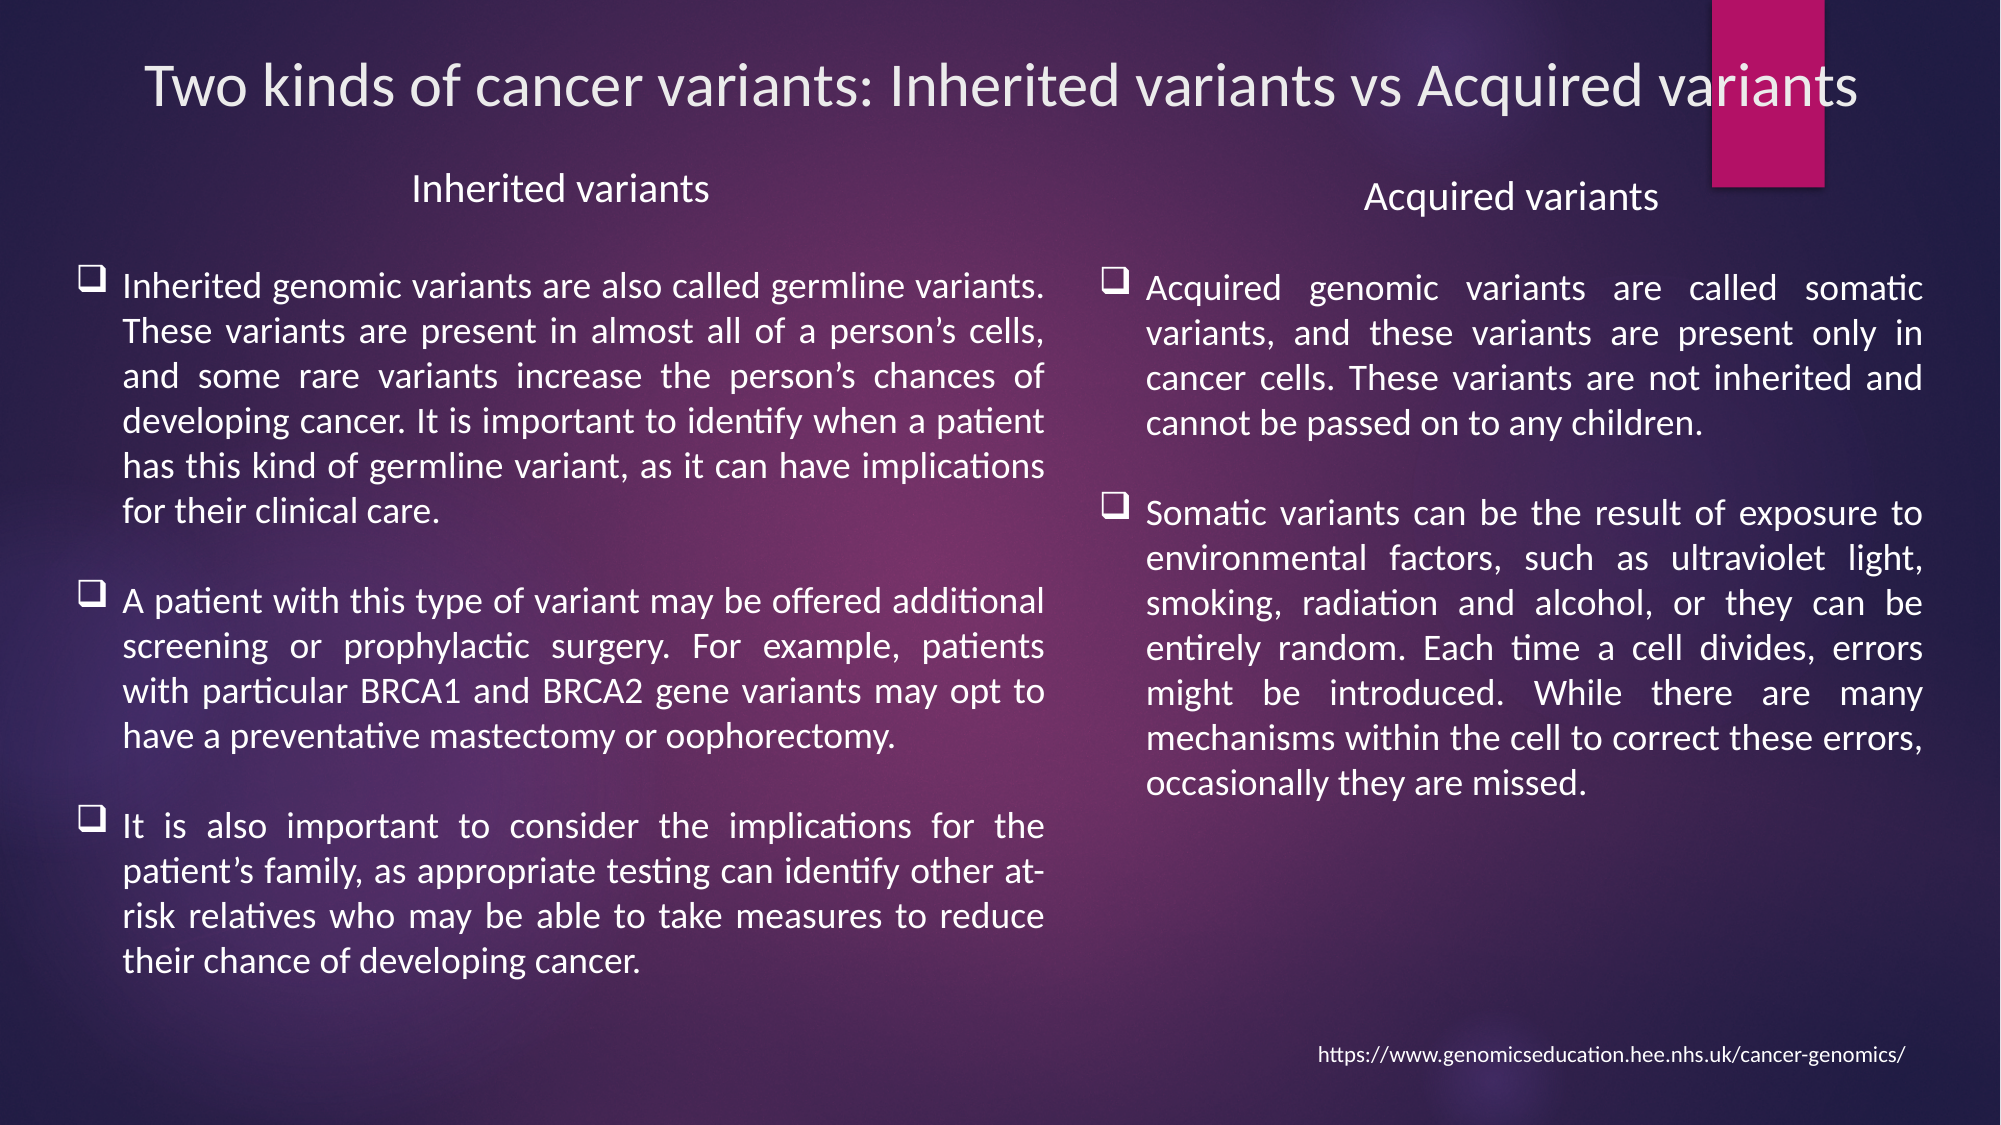

# Two kinds of cancer variants: Inherited variants vs Acquired variants
Inherited variants

Inherited genomic variants are also called germline variants. These variants are present in almost all of a person’s cells, and some rare variants increase the person’s chances of developing cancer. It is important to identify when a patient has this kind of germline variant, as it can have implications for their clinical care.

A patient with this type of variant may be offered additional screening or prophylactic surgery. For example, patients with particular BRCA1 and BRCA2 gene variants may opt to have a preventative mastectomy or oophorectomy.

It is also important to consider the implications for the patient’s family, as appropriate testing can identify other at-risk relatives who may be able to take measures to reduce their chance of developing cancer.
Acquired variants

Acquired genomic variants are called somatic variants, and these variants are present only in cancer cells. These variants are not inherited and cannot be passed on to any children.

Somatic variants can be the result of exposure to environmental factors, such as ultraviolet light, smoking, radiation and alcohol, or they can be entirely random. Each time a cell divides, errors might be introduced. While there are many mechanisms within the cell to correct these errors, occasionally they are missed.
https://www.genomicseducation.hee.nhs.uk/cancer-genomics/